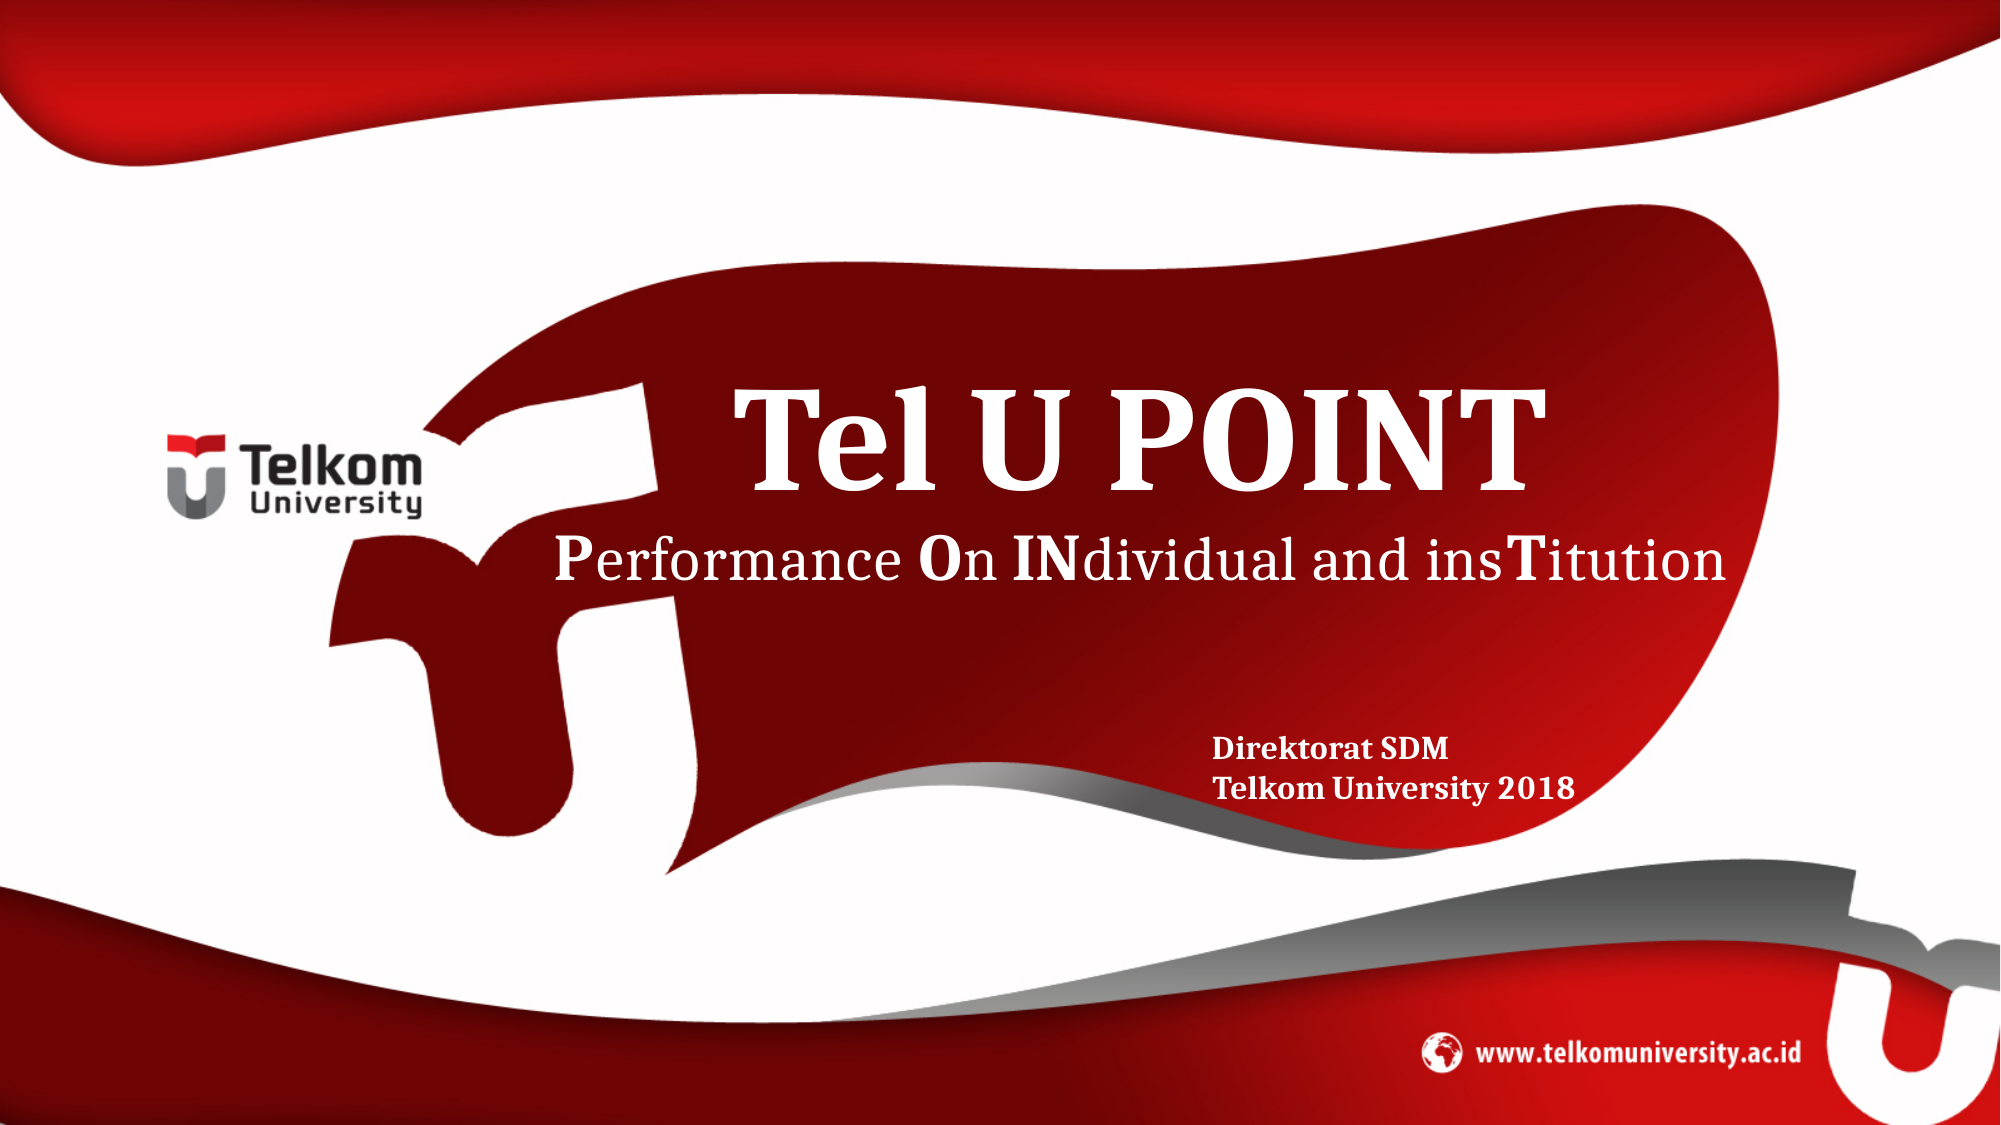

# Tel U POINT Performance On INdividual and insTitution
Direktorat SDM
Telkom University 2018